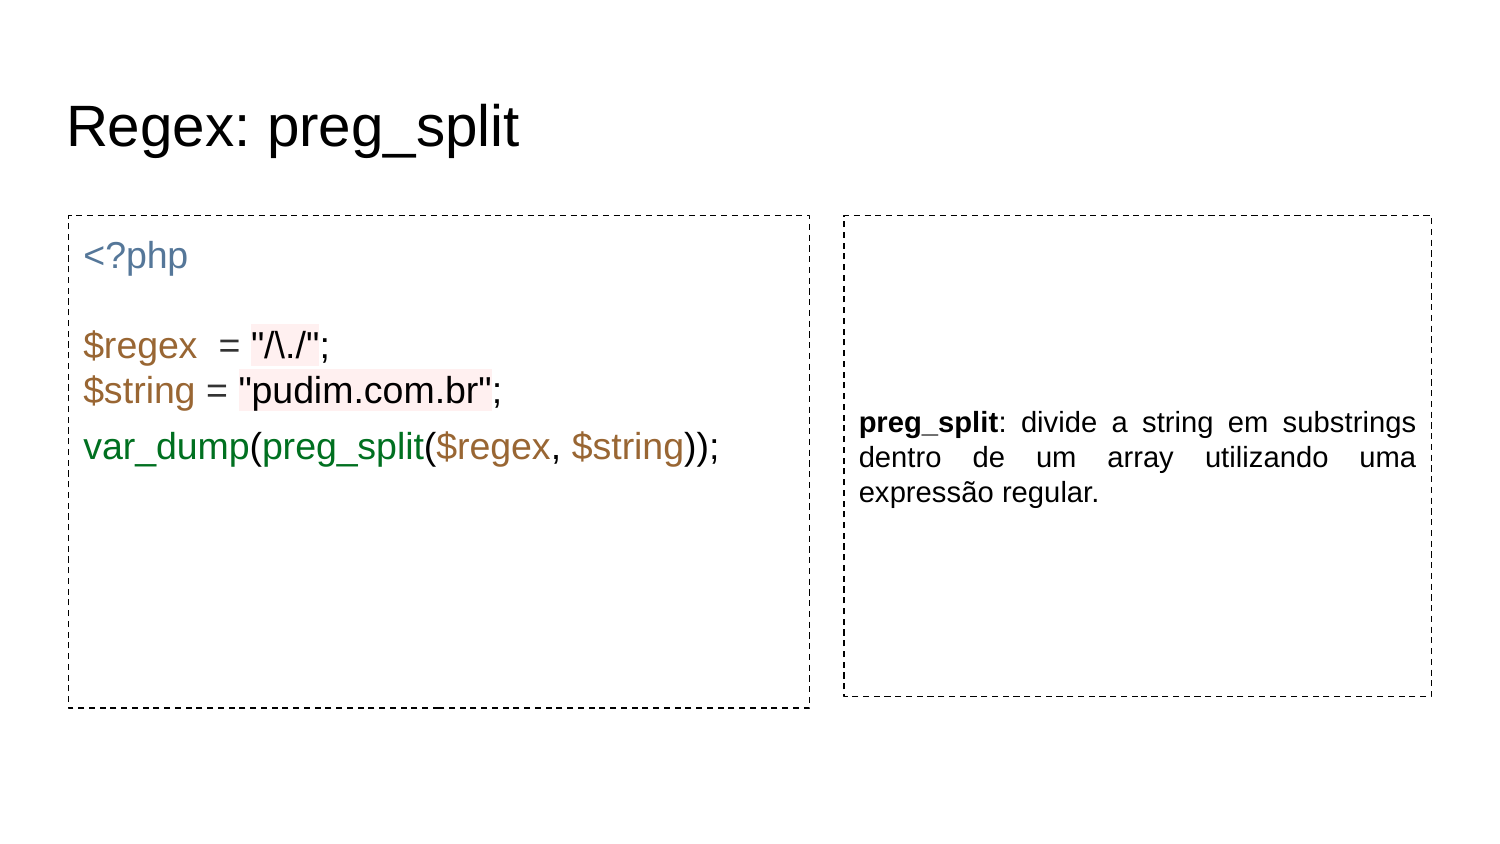

# Regex: preg_split
<?php

$regex  = "/\./";
$string = "pudim.com.br";
var_dump(preg_split($regex, $string));
preg_split: divide a string em substrings dentro de um array utilizando uma expressão regular.